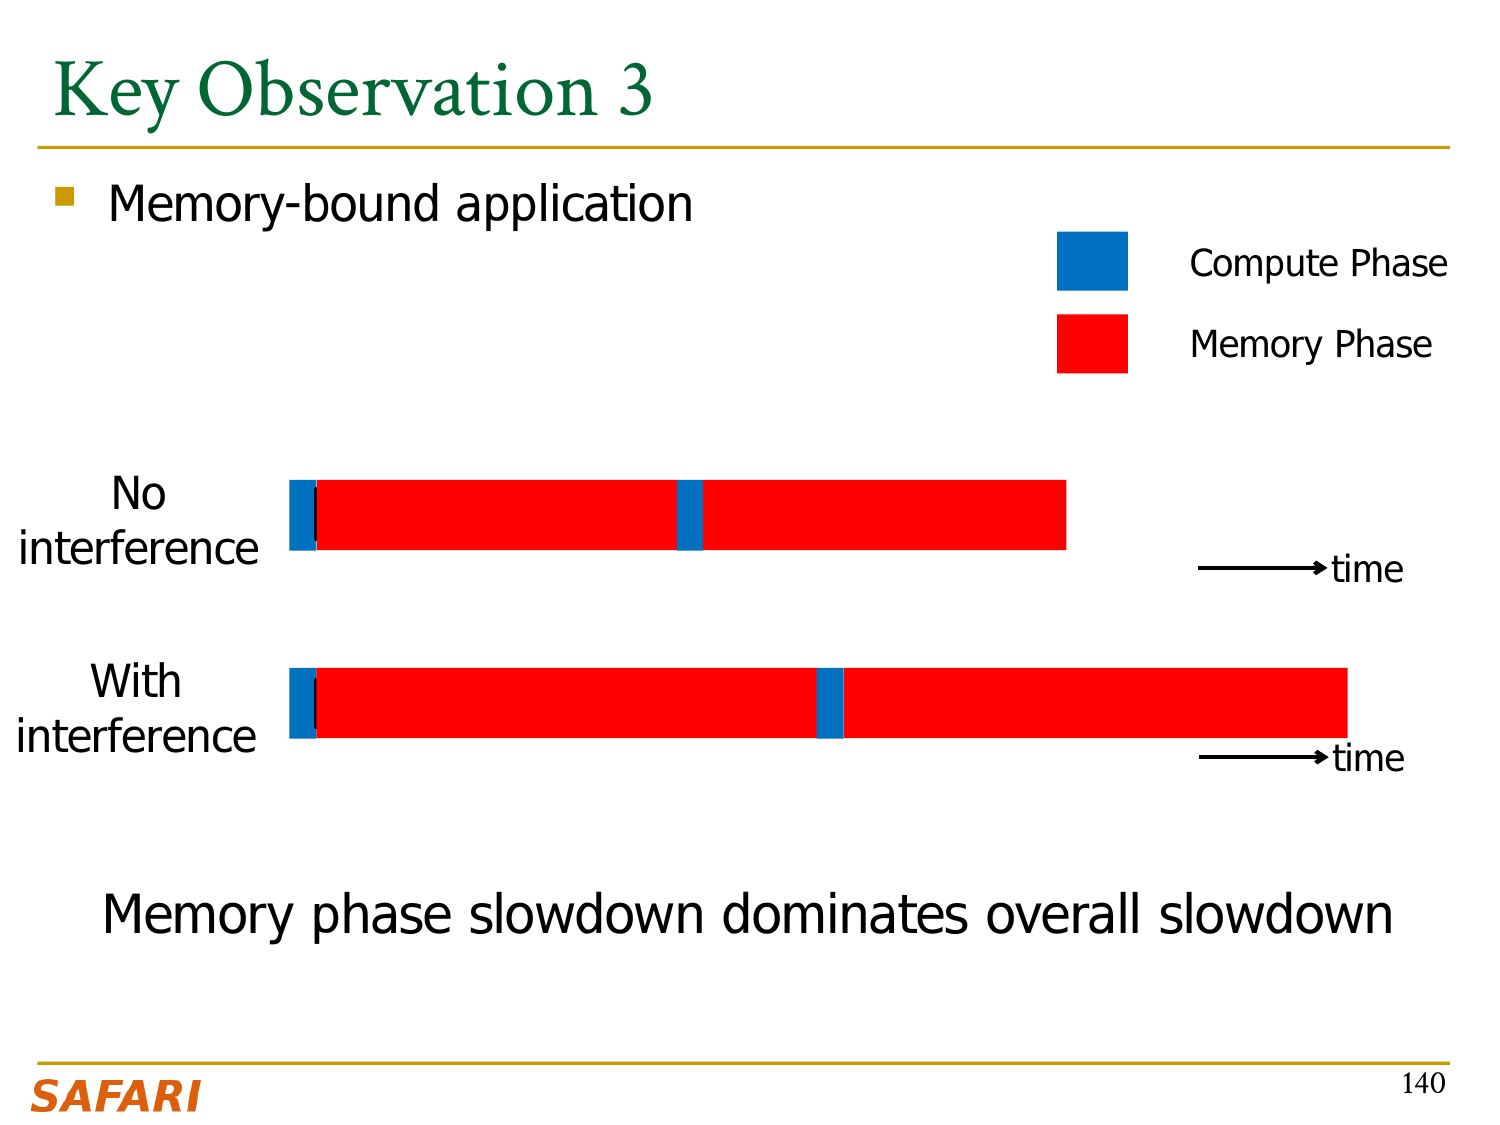

# Key Observation 3
Memory-bound application

Compute Phase
Memory Phase

No interference

Req
Req
Req
time
With interference

Req
Req
Req
time
Memory phase slowdown dominates overall slowdown
140